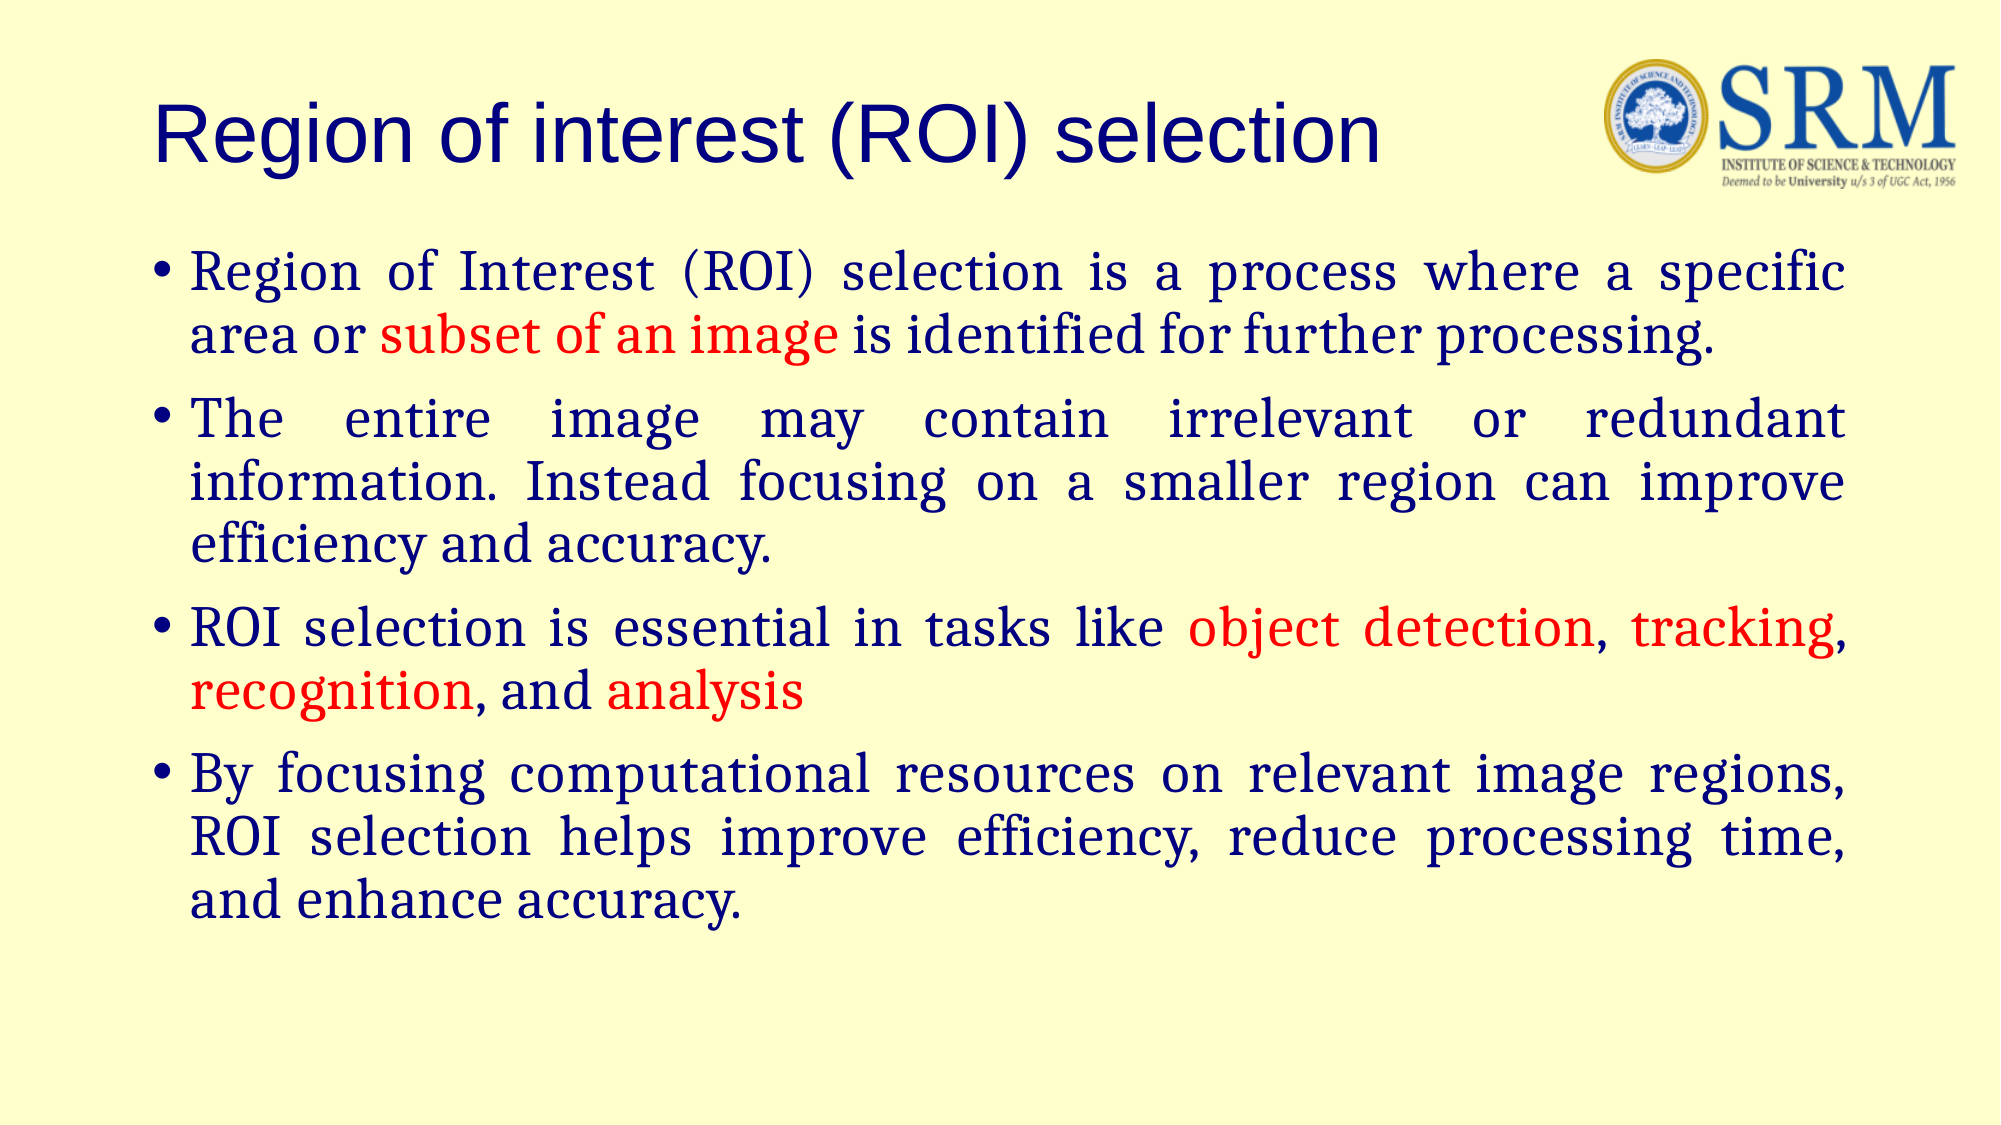

# Region of interest (ROI) selection
Region of Interest (ROI) selection is a process where a specific area or subset of an image is identified for further processing.
The entire image may contain irrelevant or redundant information. Instead focusing on a smaller region can improve efficiency and accuracy.
ROI selection is essential in tasks like object detection, tracking, recognition, and analysis
By focusing computational resources on relevant image regions, ROI selection helps improve efficiency, reduce processing time, and enhance accuracy.